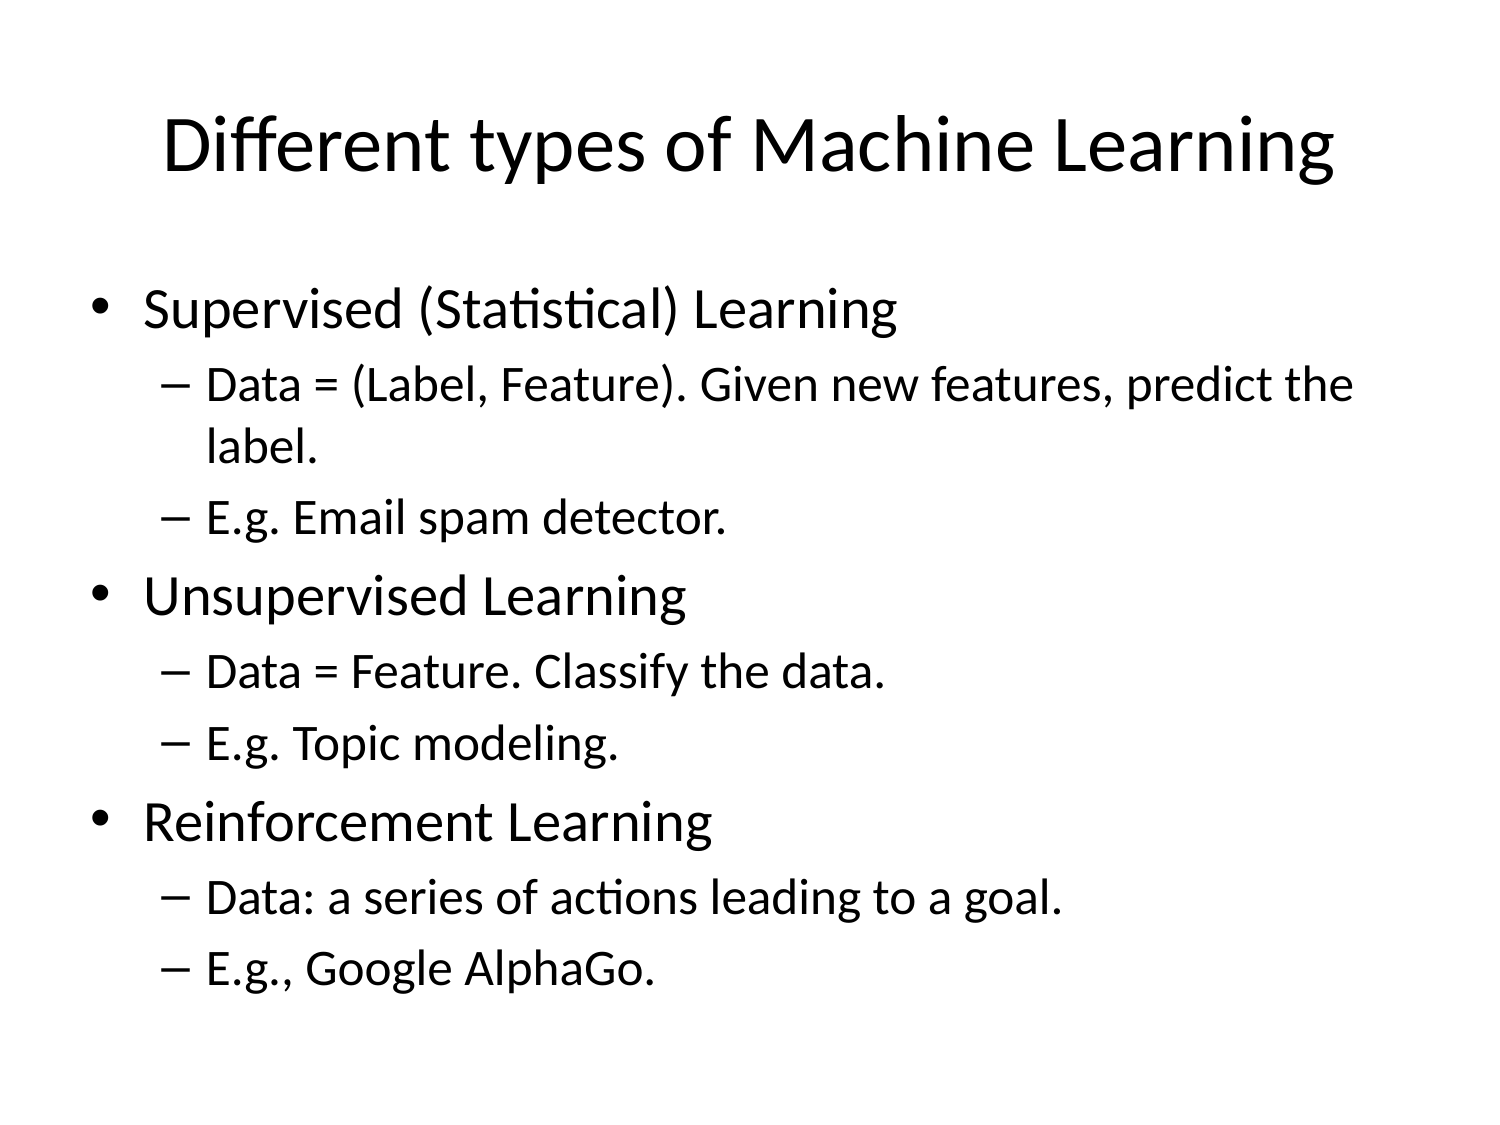

# Different types of Machine Learning
Supervised (Statistical) Learning
Data = (Label, Feature). Given new features, predict the label.
E.g. Email spam detector.
Unsupervised Learning
Data = Feature. Classify the data.
E.g. Topic modeling.
Reinforcement Learning
Data: a series of actions leading to a goal.
E.g., Google AlphaGo.